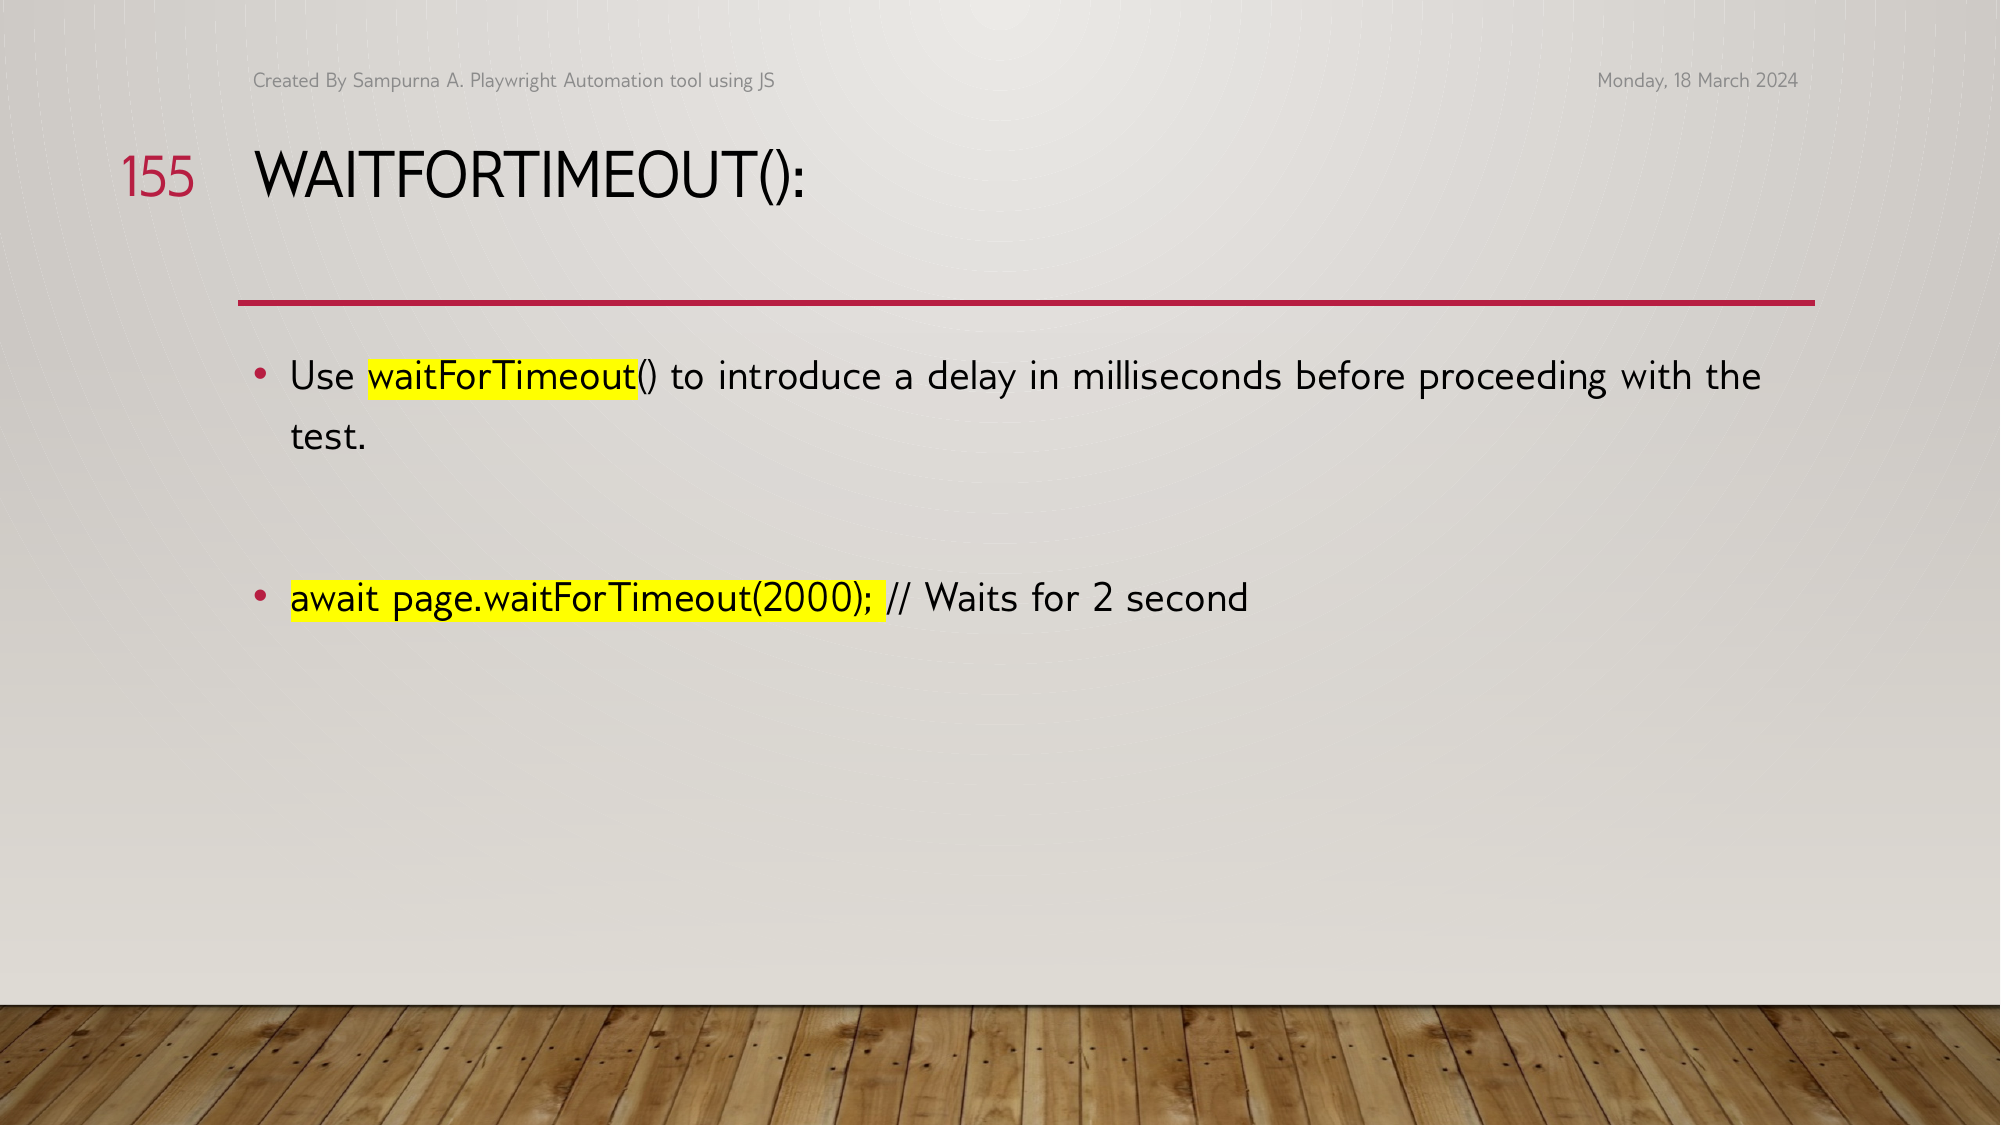

Created By Sampurna A. Playwright Automation tool using JS
Monday, 18 March 2024
155
# waitForTimeout():
Use waitForTimeout() to introduce a delay in milliseconds before proceeding with the test.

await page.waitForTimeout(2000); // Waits for 2 second